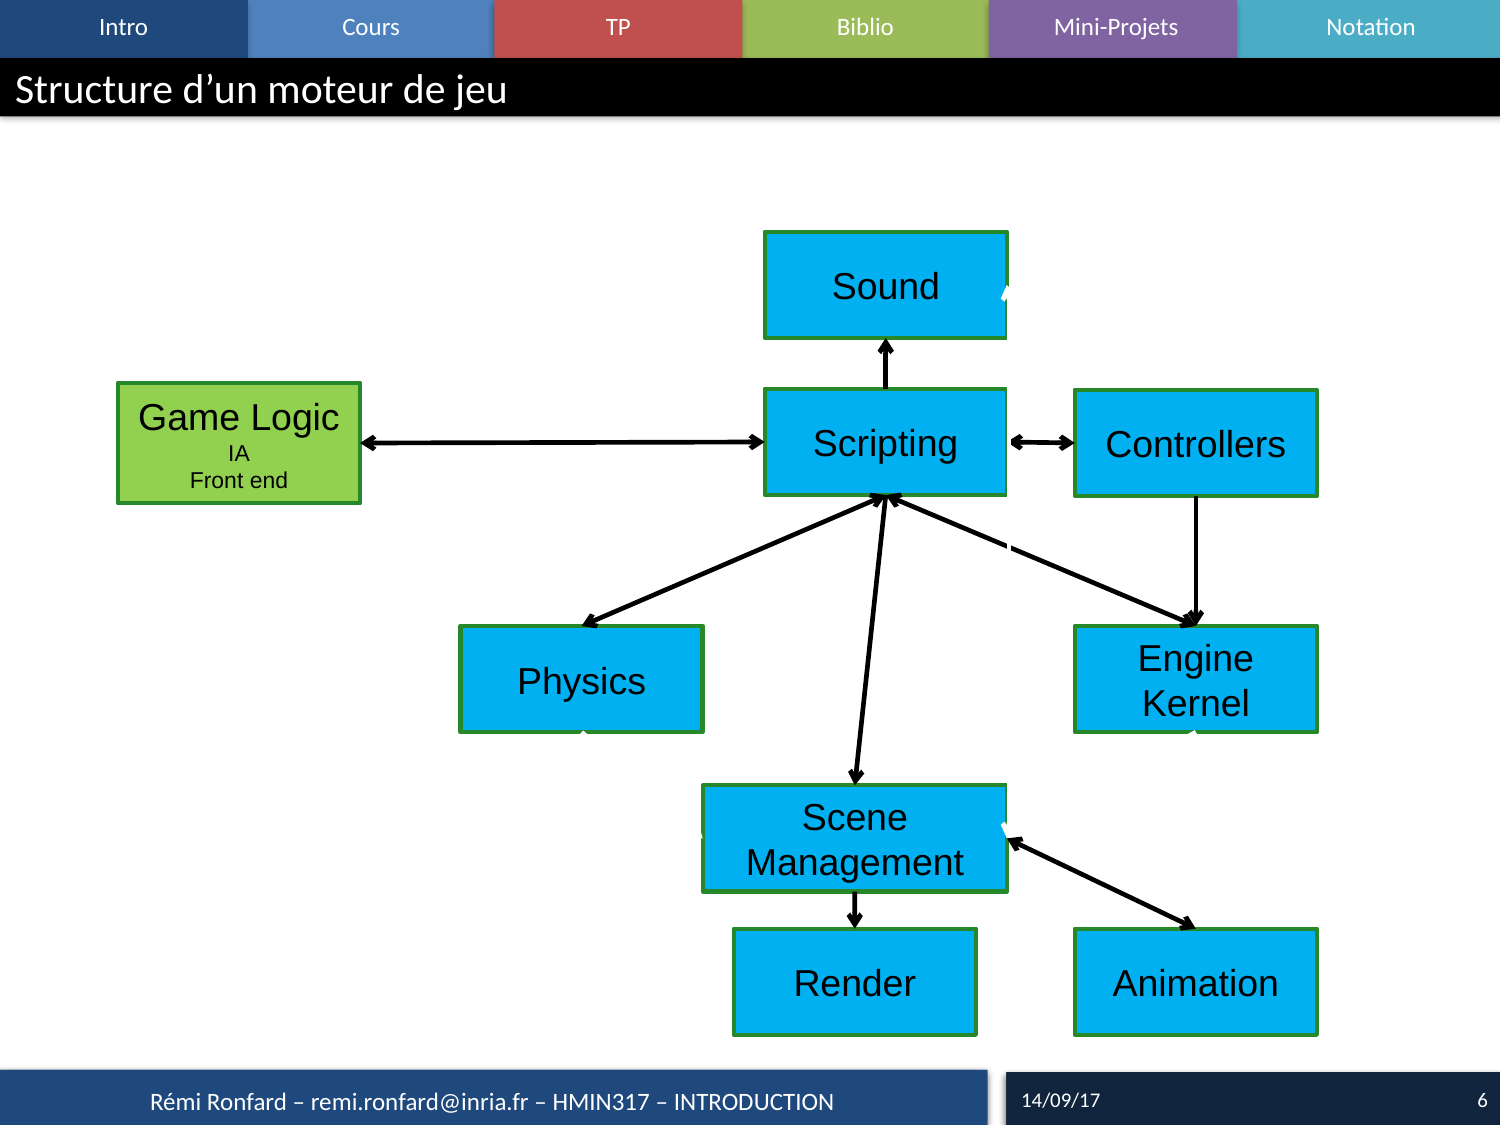

# Structure d’un moteur de jeu
Sound
Game Logic
IA
Front end
Scripting
Controllers
Engine Kernel
Physics
Scene Management
Render
Animation
14/09/17
6
Rémi Ronfard – remi.ronfard@inria.fr – HMIN317 – INTRODUCTION